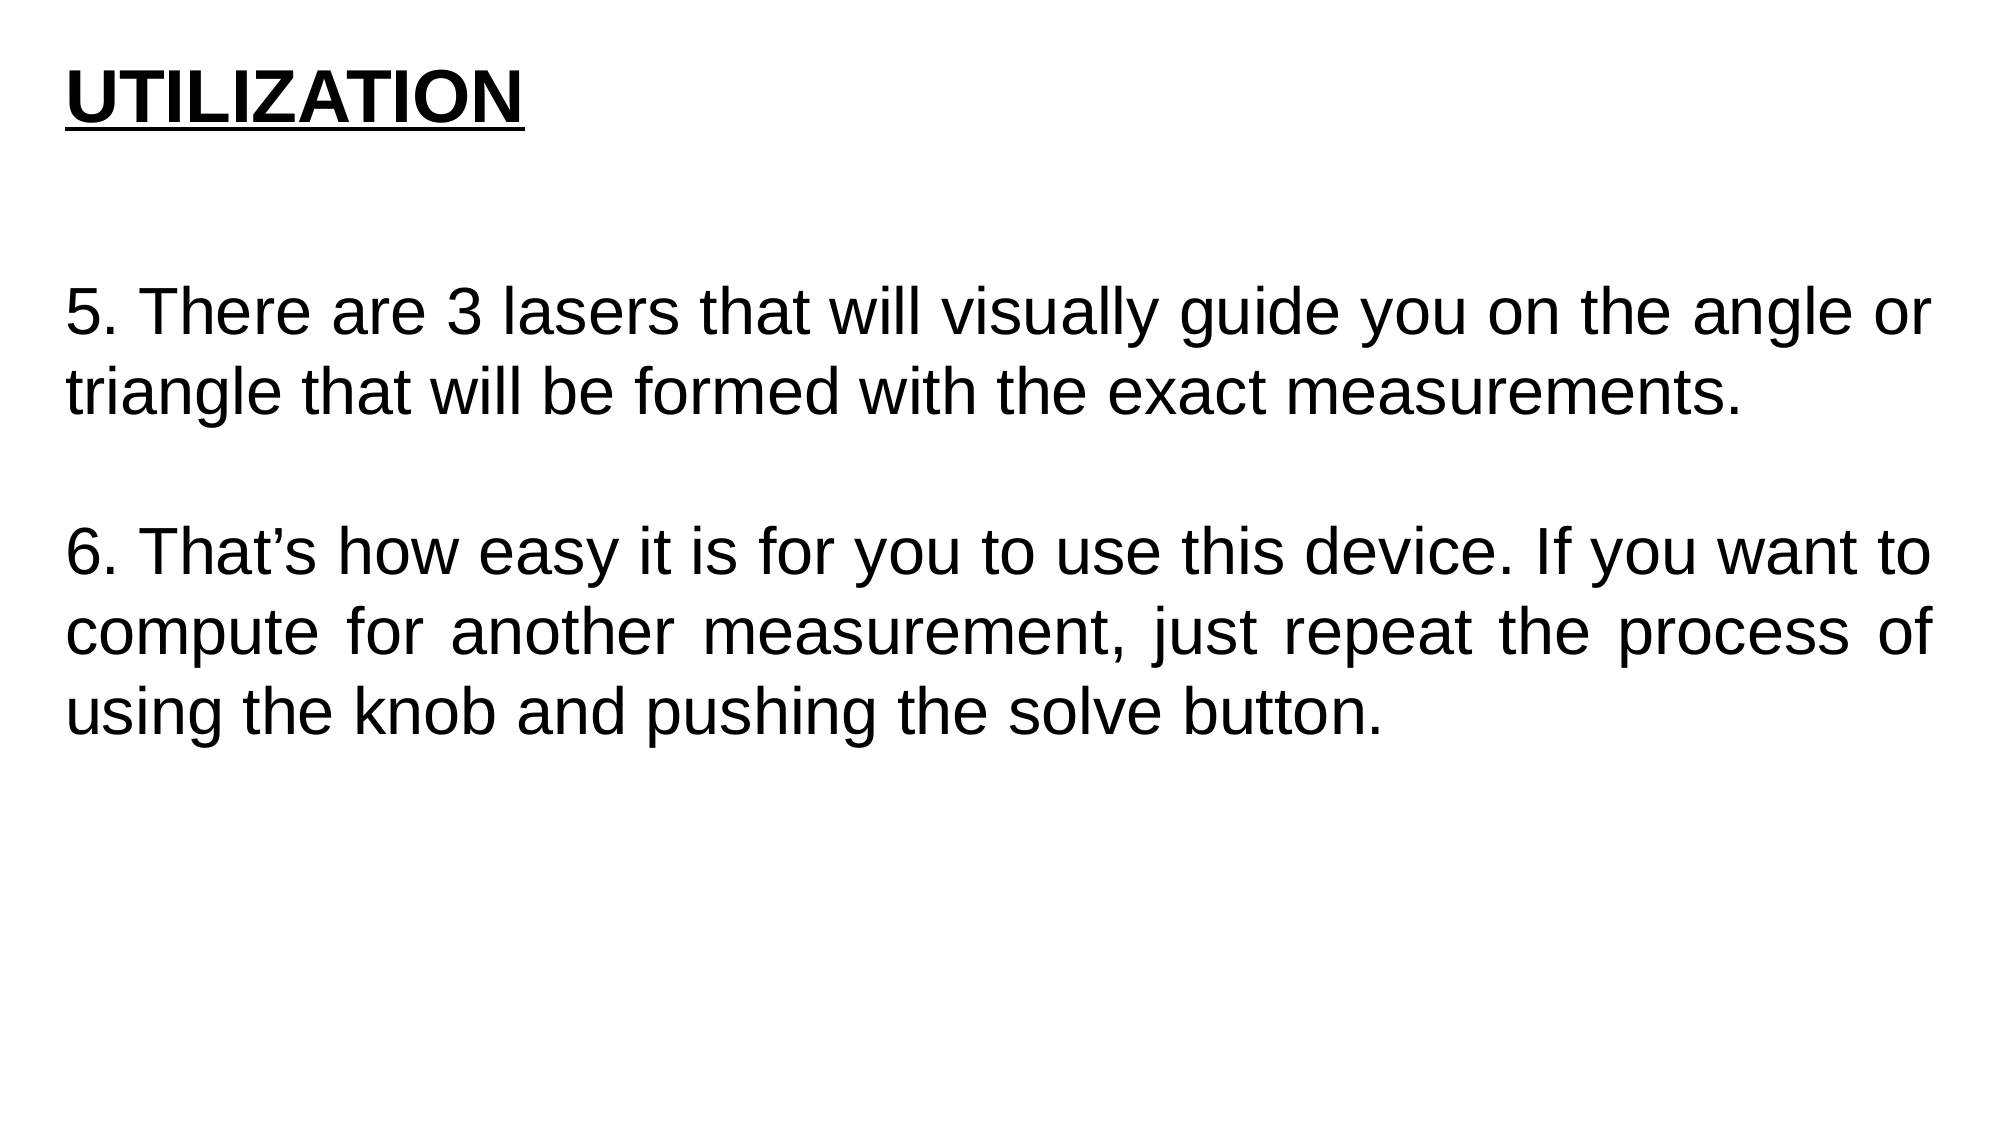

UTILIZATION

5. There are 3 lasers that will visually guide you on the angle or triangle that will be formed with the exact measurements.

6. That’s how easy it is for you to use this device. If you want to compute for another measurement, just repeat the process of using the knob and pushing the solve button.